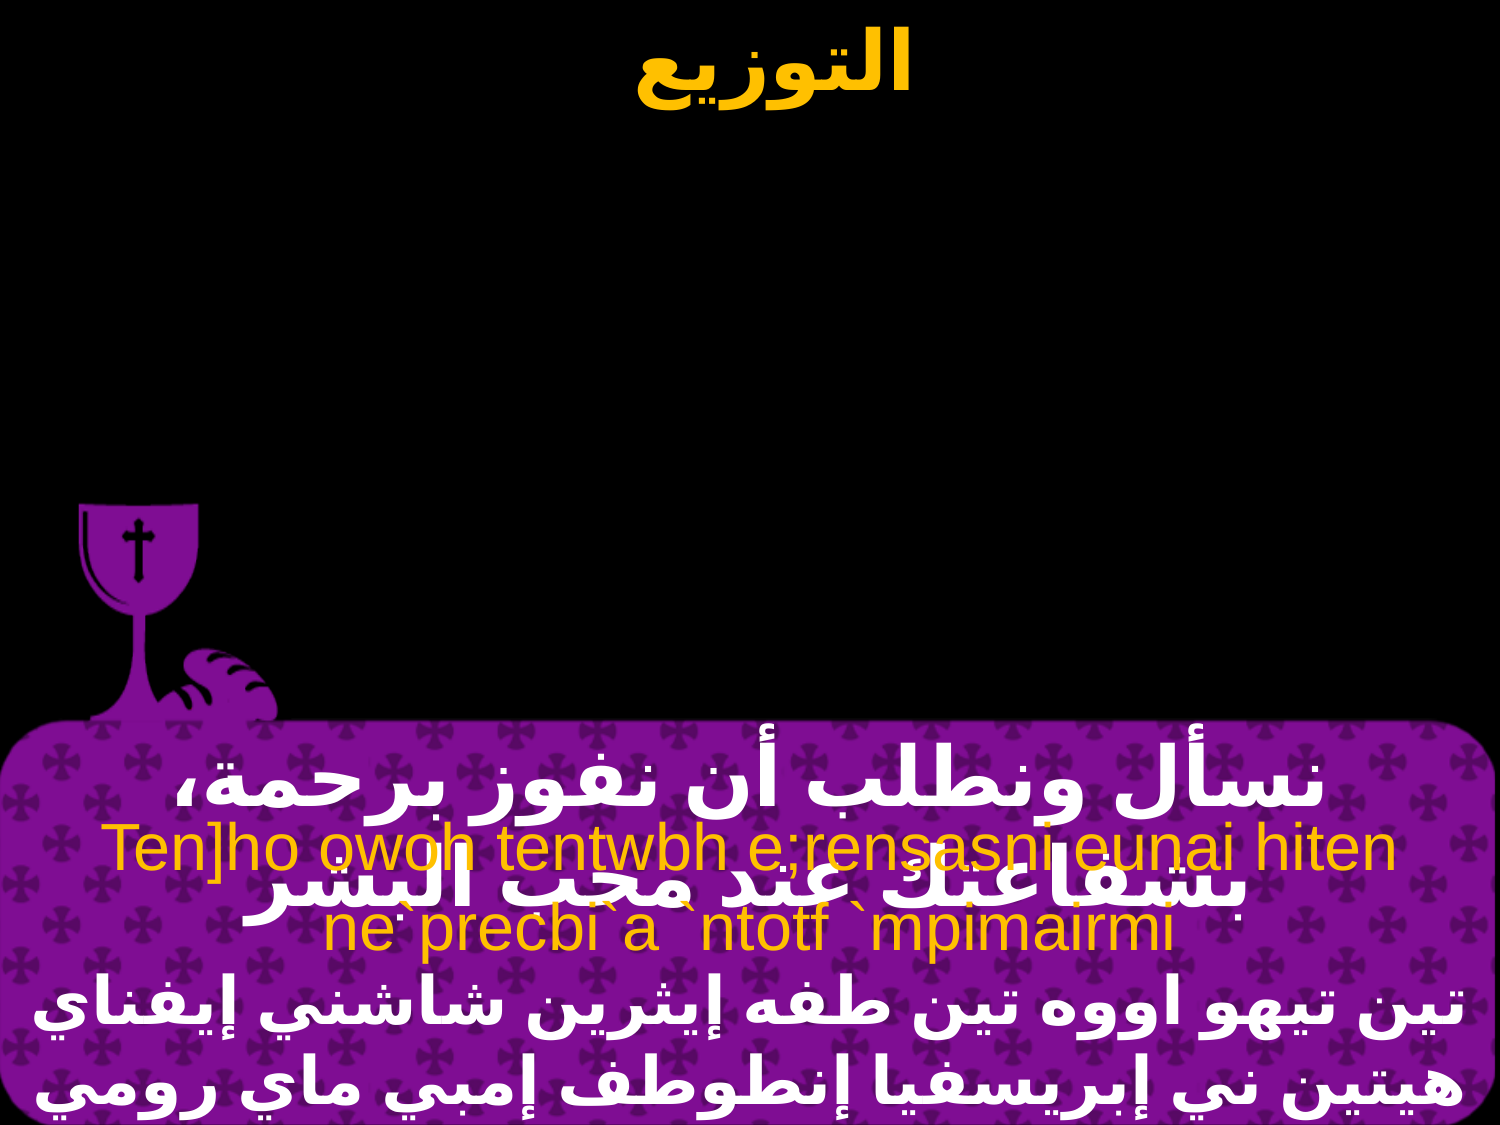

# نسأل ونطلب أن نفوز برحمة، بشفاعتك عند محب البشر
Ten]ho owoh tentwbh e;rensasni eunai hiten ne`precbi`a `ntotf `mpimairmi
تين تيهو اووه تين طفه إيثرين شاشني إيفناي هيتين ني إبريسفيا إنطوطف إمبي ماي رومي